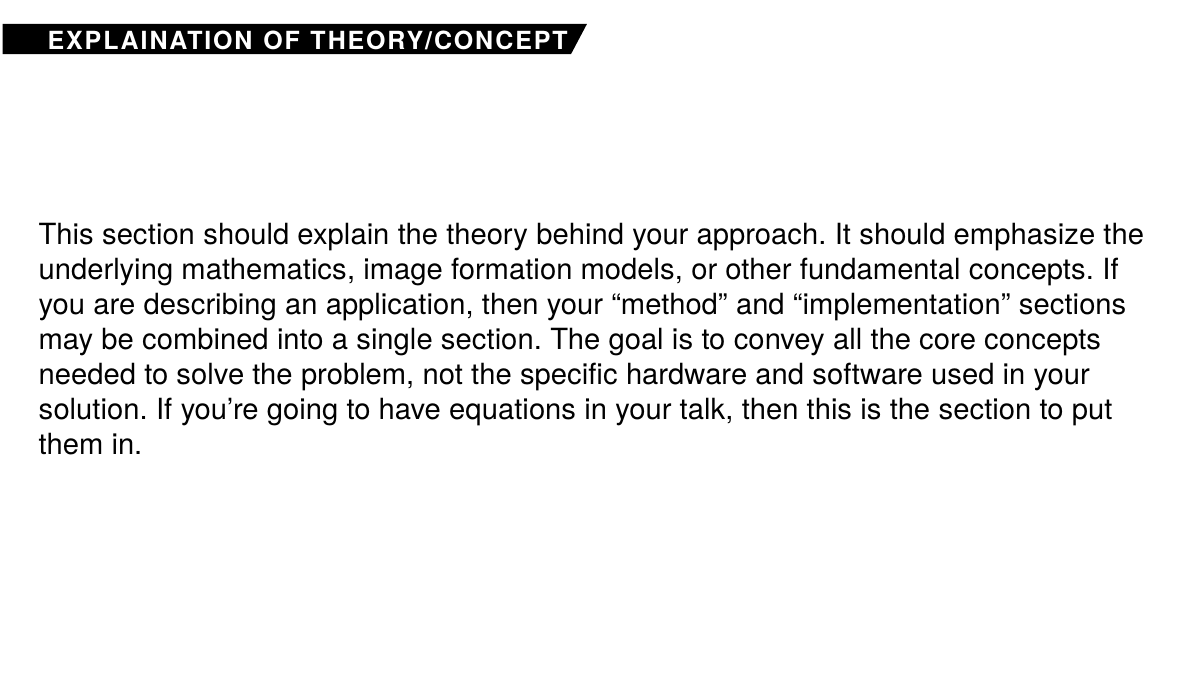

EXPLAINATION OF THEORY/CONCEPT
This section should explain the theory behind your approach. It should emphasize the underlying mathematics, image formation models, or other fundamental concepts. If you are describing an application, then your “method” and “implementation” sections may be combined into a single section. The goal is to convey all the core concepts needed to solve the problem, not the specific hardware and software used in your solution. If you’re going to have equations in your talk, then this is the section to put them in.